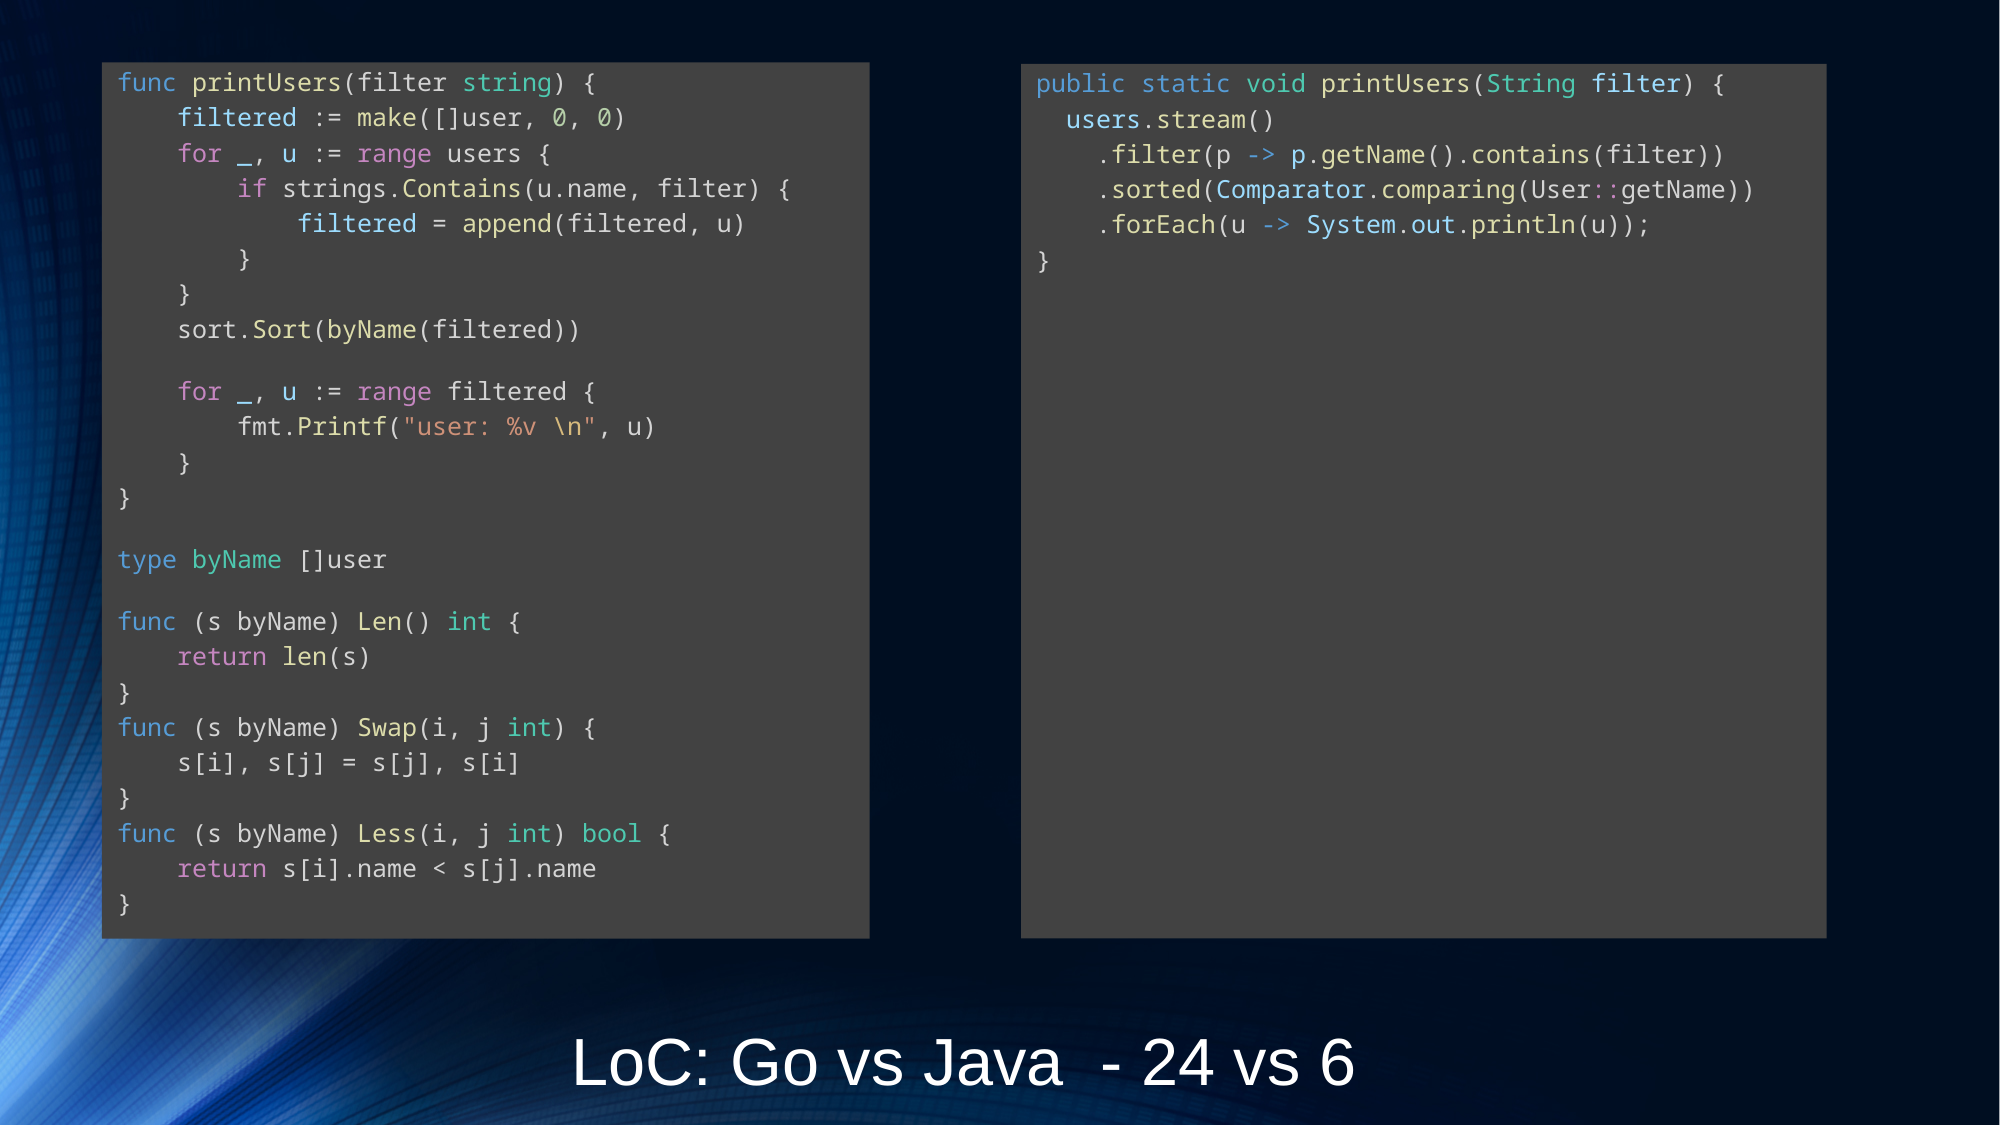

func printUsers(filter string) {
    filtered := make([]user, 0, 0)
    for _, u := range users {
        if strings.Contains(u.name, filter) {
            filtered = append(filtered, u)
        }
    }
    sort.Sort(byName(filtered))
    for _, u := range filtered {
        fmt.Printf("user: %v \n", u)
    }
}
type byName []user
func (s byName) Len() int {
    return len(s)
}
func (s byName) Swap(i, j int) {
    s[i], s[j] = s[j], s[i]
}
func (s byName) Less(i, j int) bool {
    return s[i].name < s[j].name
}

#
public static void printUsers(String filter) {
  users.stream()
    .filter(p -> p.getName().contains(filter))
    .sorted(Comparator.comparing(User::getName))
    .forEach(u -> System.out.println(u));
}

LoC: Go vs Java  - 24 vs 6